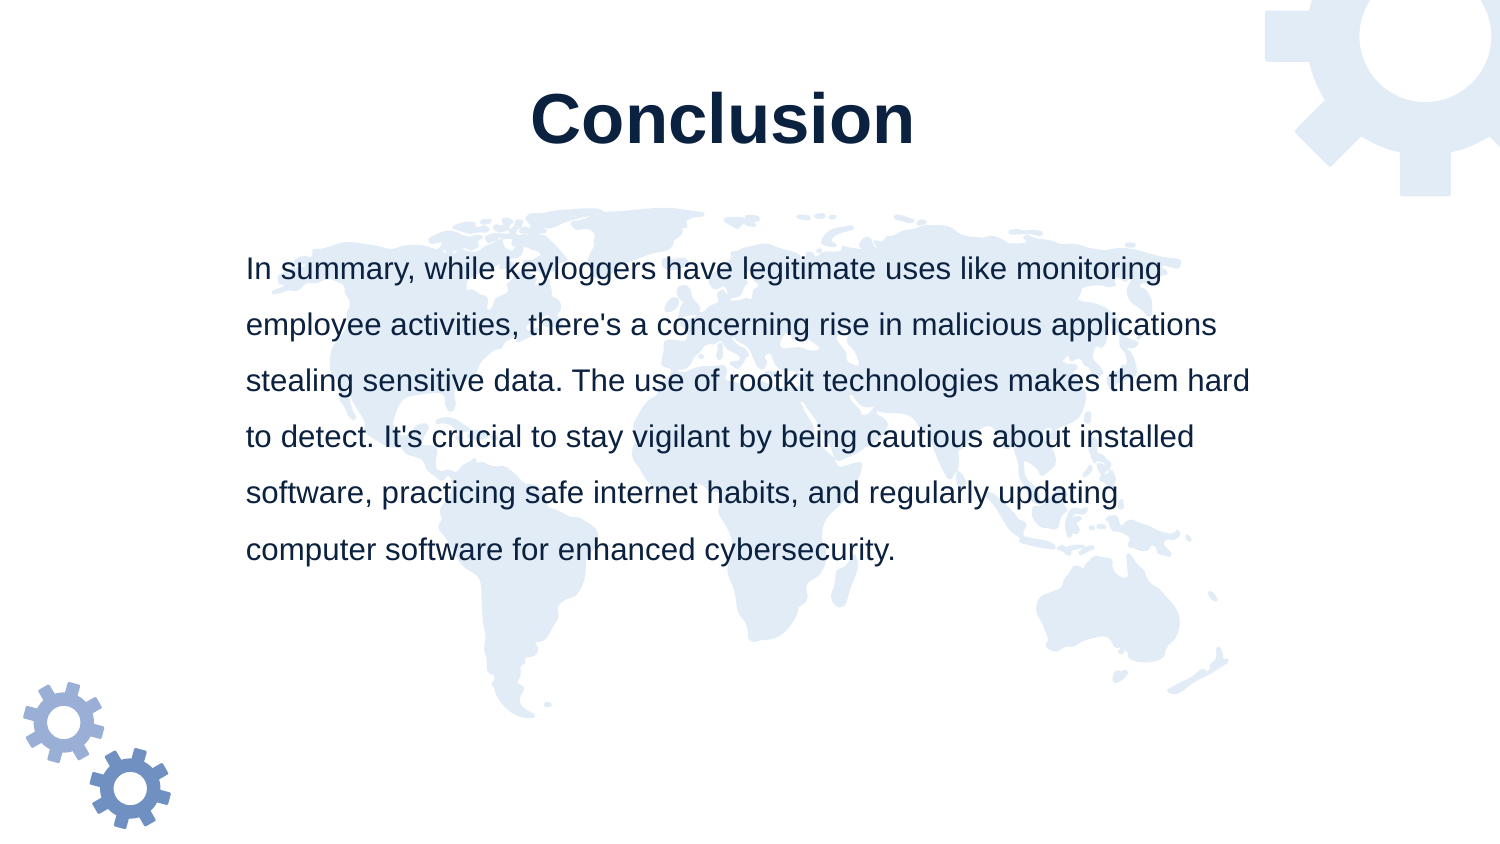

# Conclusion

In summary, while keyloggers have legitimate uses like monitoring employee activities, there's a concerning rise in malicious applications stealing sensitive data. The use of rootkit technologies makes them hard to detect. It's crucial to stay vigilant by being cautious about installed software, practicing safe internet habits, and regularly updating computer software for enhanced cybersecurity.